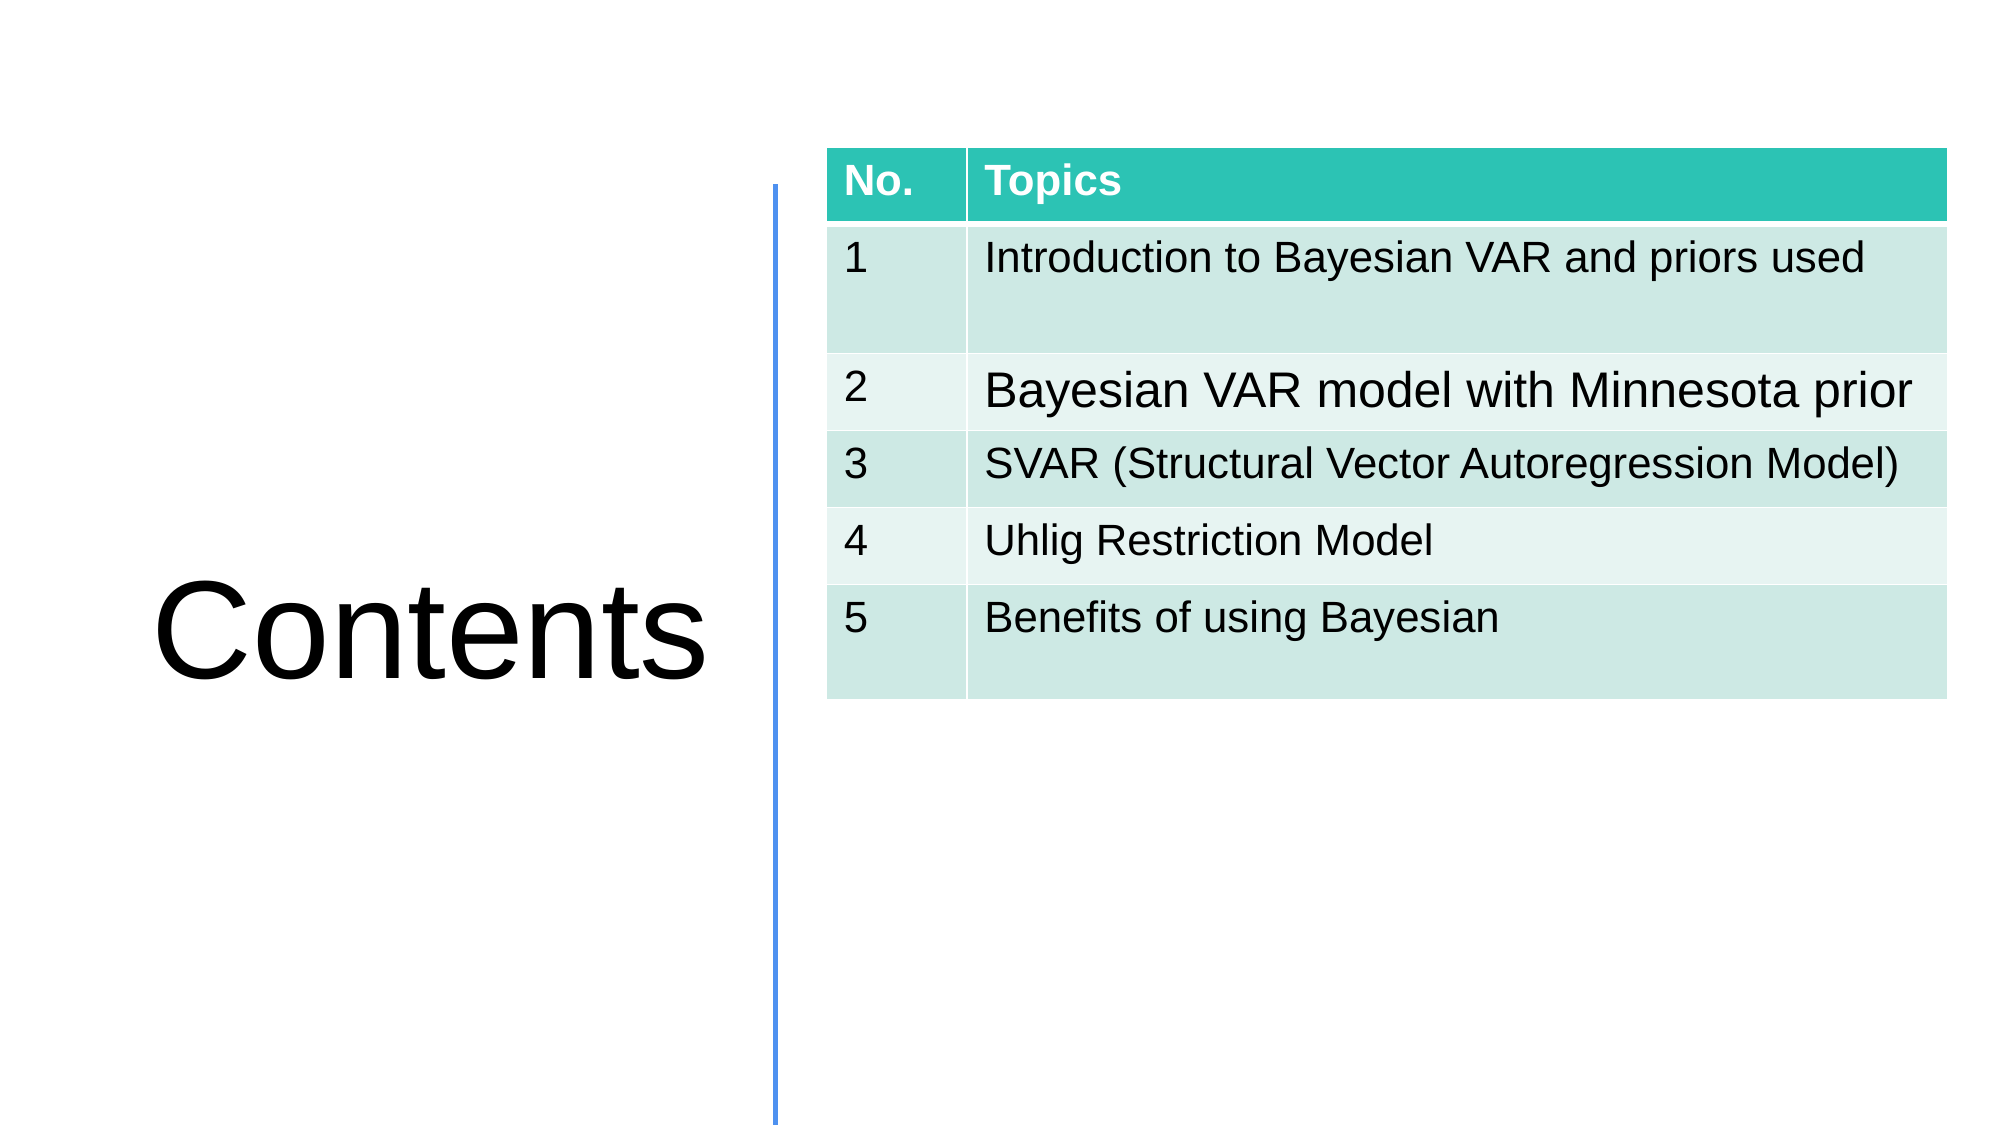

| No. | Topics |
| --- | --- |
| 1 | Introduction to Bayesian VAR and priors used |
| 2 | Bayesian VAR model with Minnesota prior |
| 3 | SVAR (Structural Vector Autoregression Model) |
| 4 | Uhlig Restriction Model |
| 5 | Benefits of using Bayesian |
# Contents